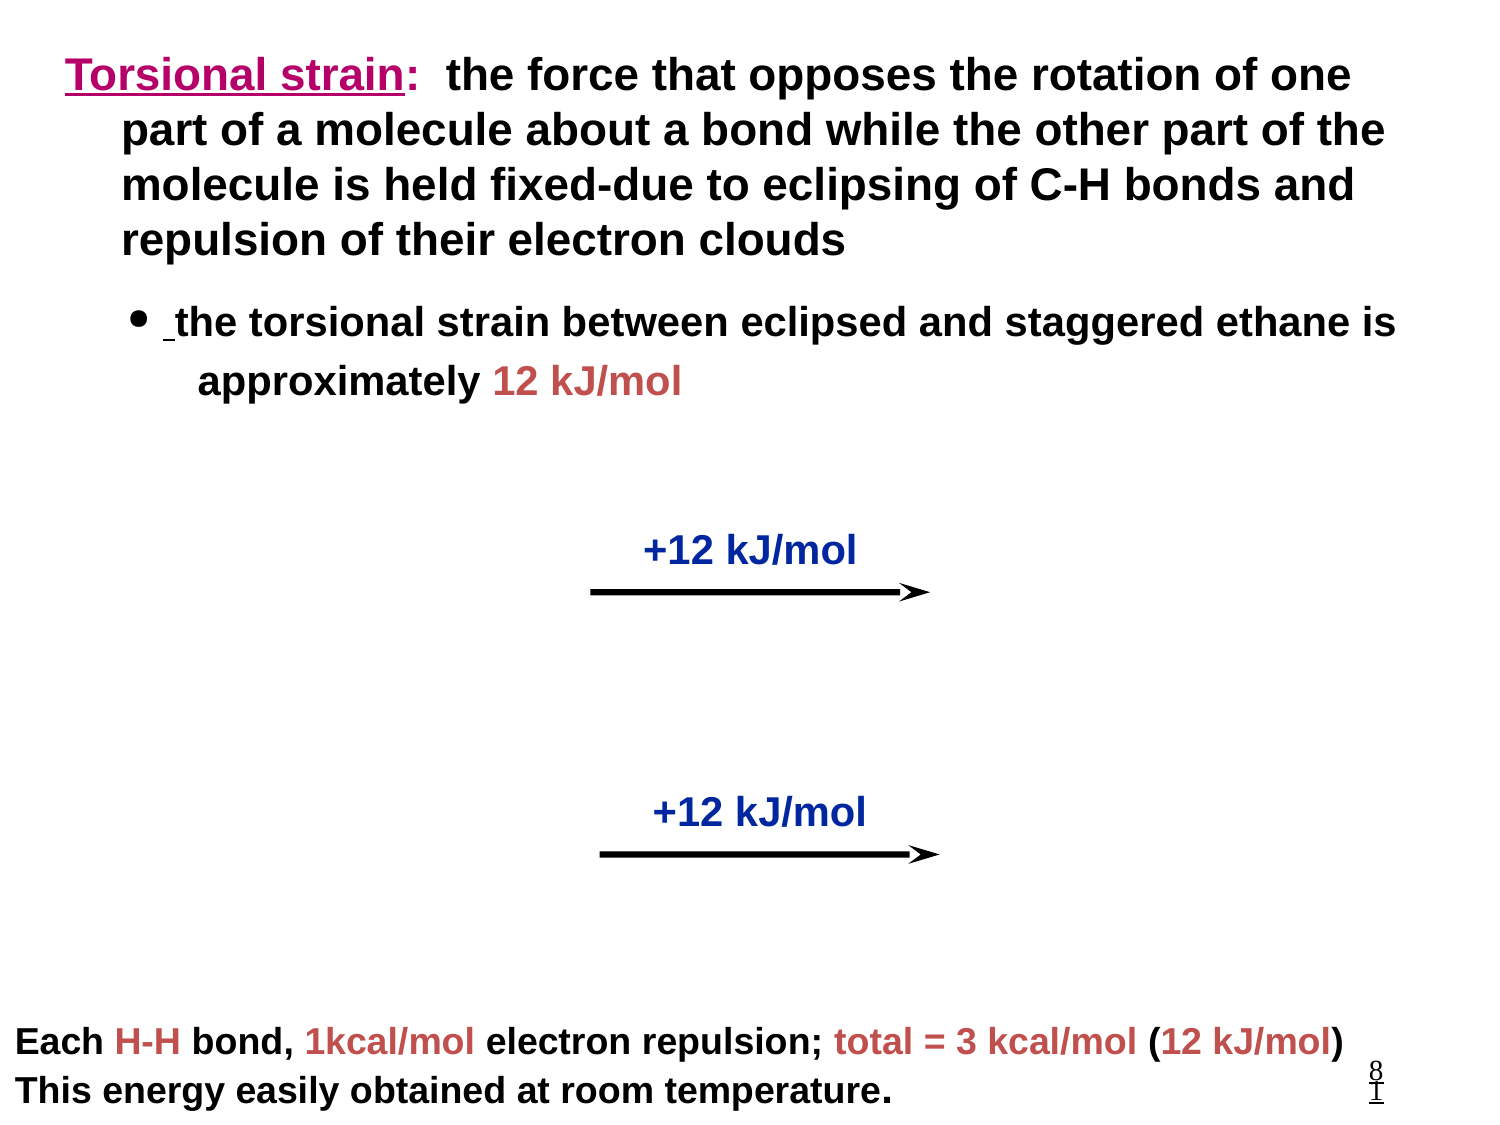

Torsional strain:  the force that opposes the rotation of one part of a molecule about a bond while the other part of the molecule is held fixed-due to eclipsing of C-H bonds and repulsion of their electron clouds
 the torsional strain between eclipsed and staggered ethane is
   approximately 12 kJ/mol
+12 kJ/mol

+12 kJ/mol

Each H-H bond, 1kcal/mol electron repulsion; total = 3 kcal/mol (12 kJ/mol)
This energy easily obtained at room temperature.
81